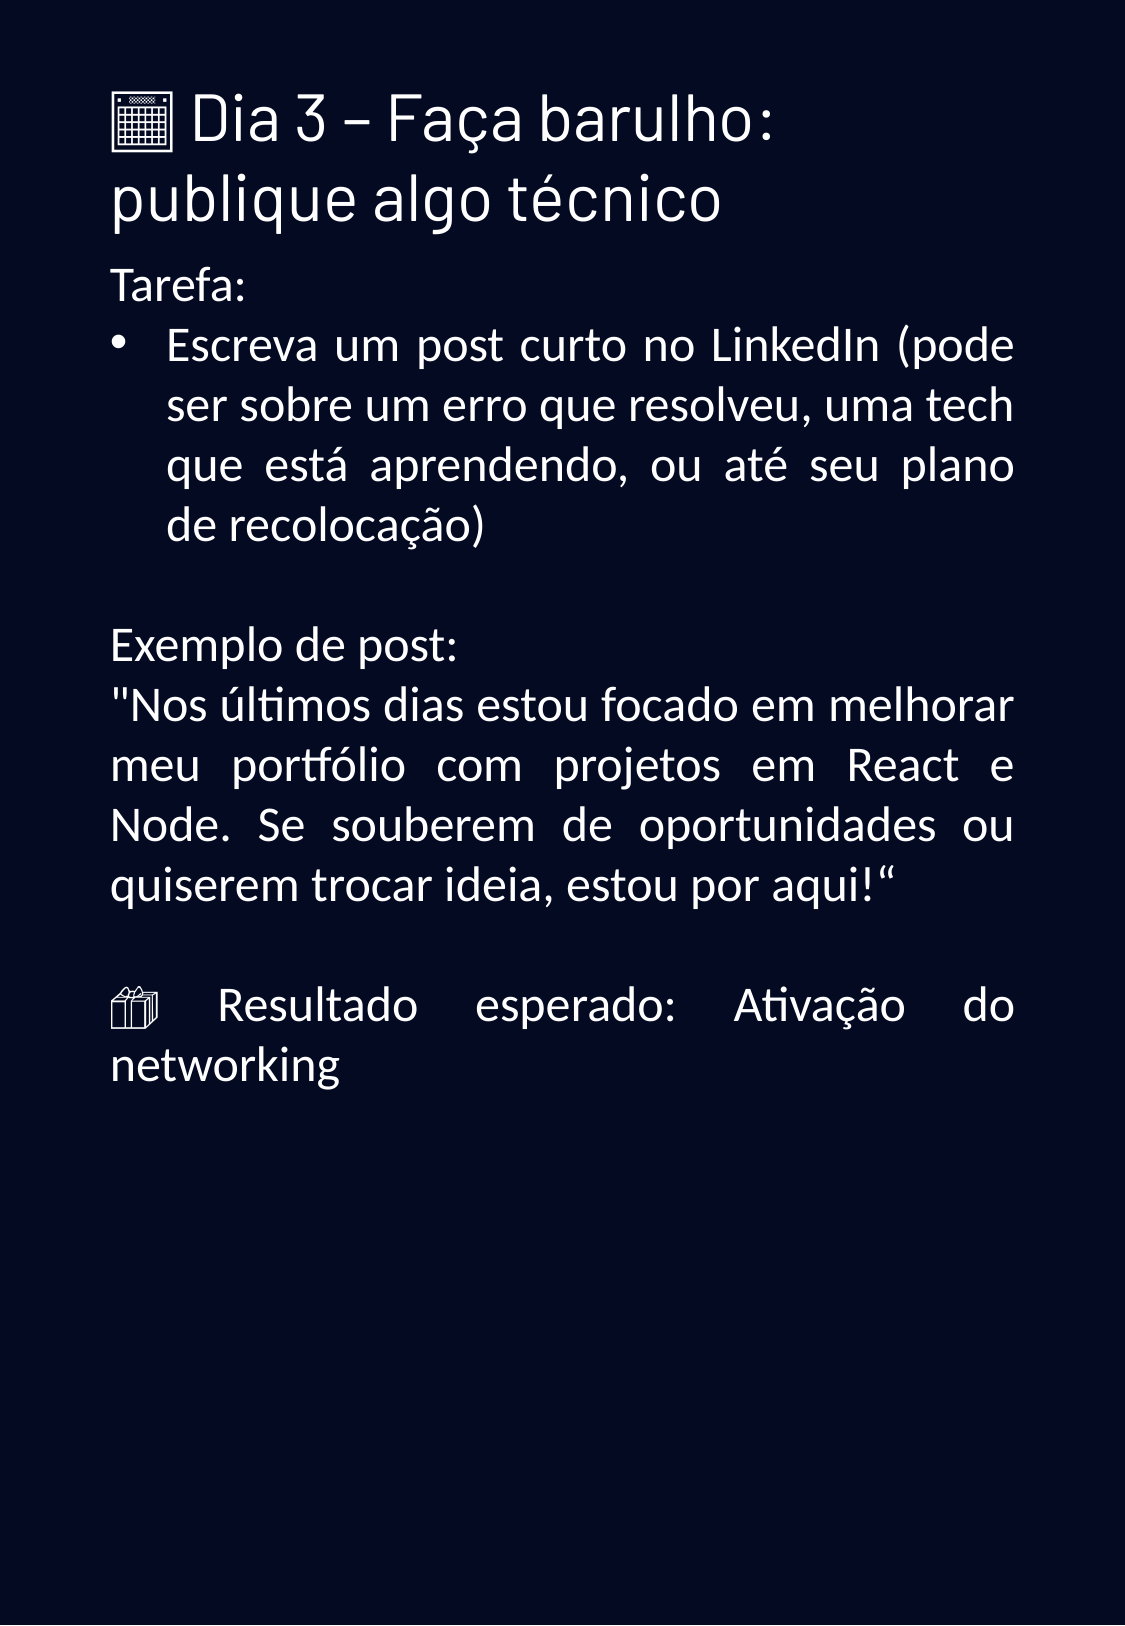

📅 Dia 3 – Faça barulho: publique algo técnico
Tarefa:
Escreva um post curto no LinkedIn (pode ser sobre um erro que resolveu, uma tech que está aprendendo, ou até seu plano de recolocação)

Exemplo de post:
"Nos últimos dias estou focado em melhorar meu portfólio com projetos em React e Node. Se souberem de oportunidades ou quiserem trocar ideia, estou por aqui!“

🎁 Resultado esperado: Ativação do networking